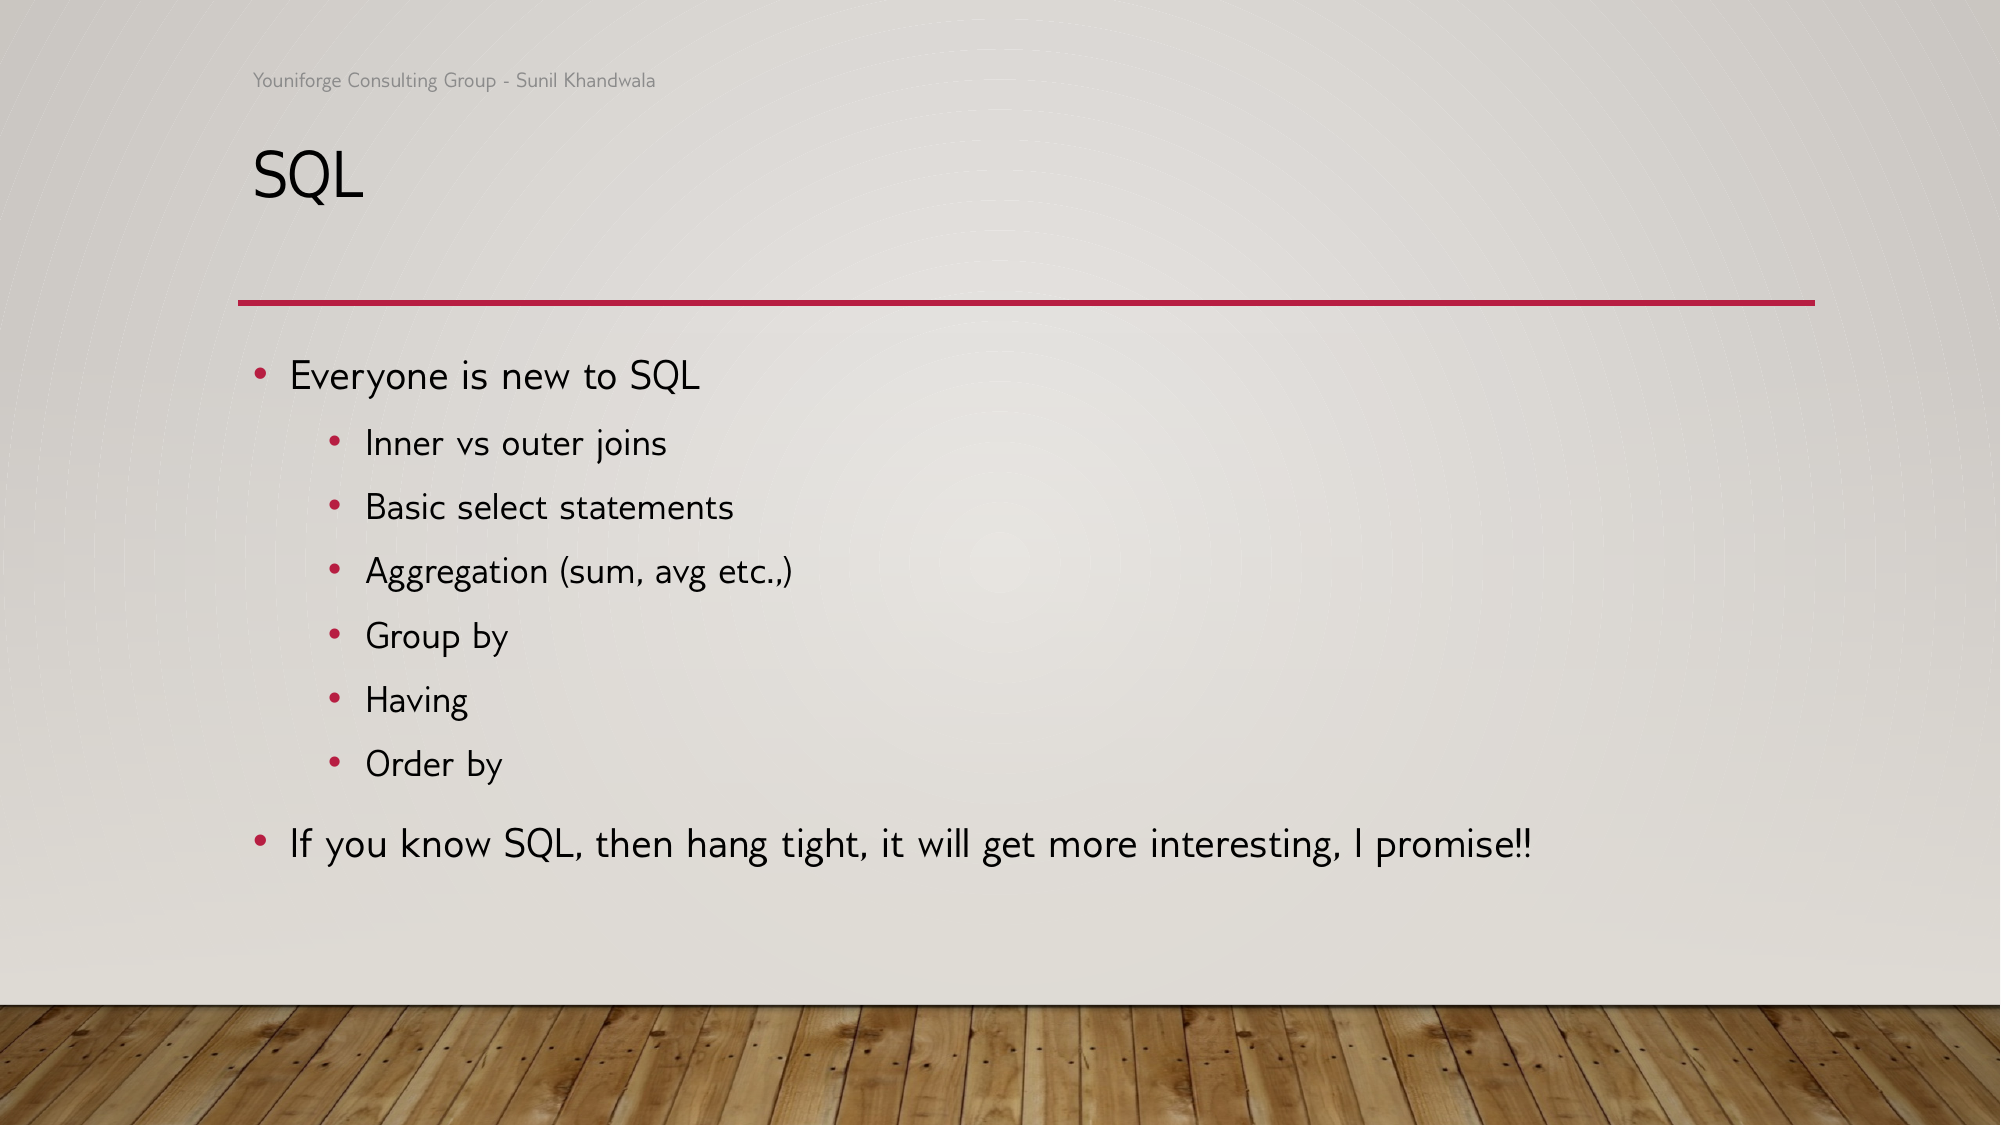

Youniforge Consulting Group - Sunil Khandwala
# SQL
Everyone is new to SQL
Inner vs outer joins
Basic select statements
Aggregation (sum, avg etc.,)
Group by
Having
Order by
If you know SQL, then hang tight, it will get more interesting, I promise!!